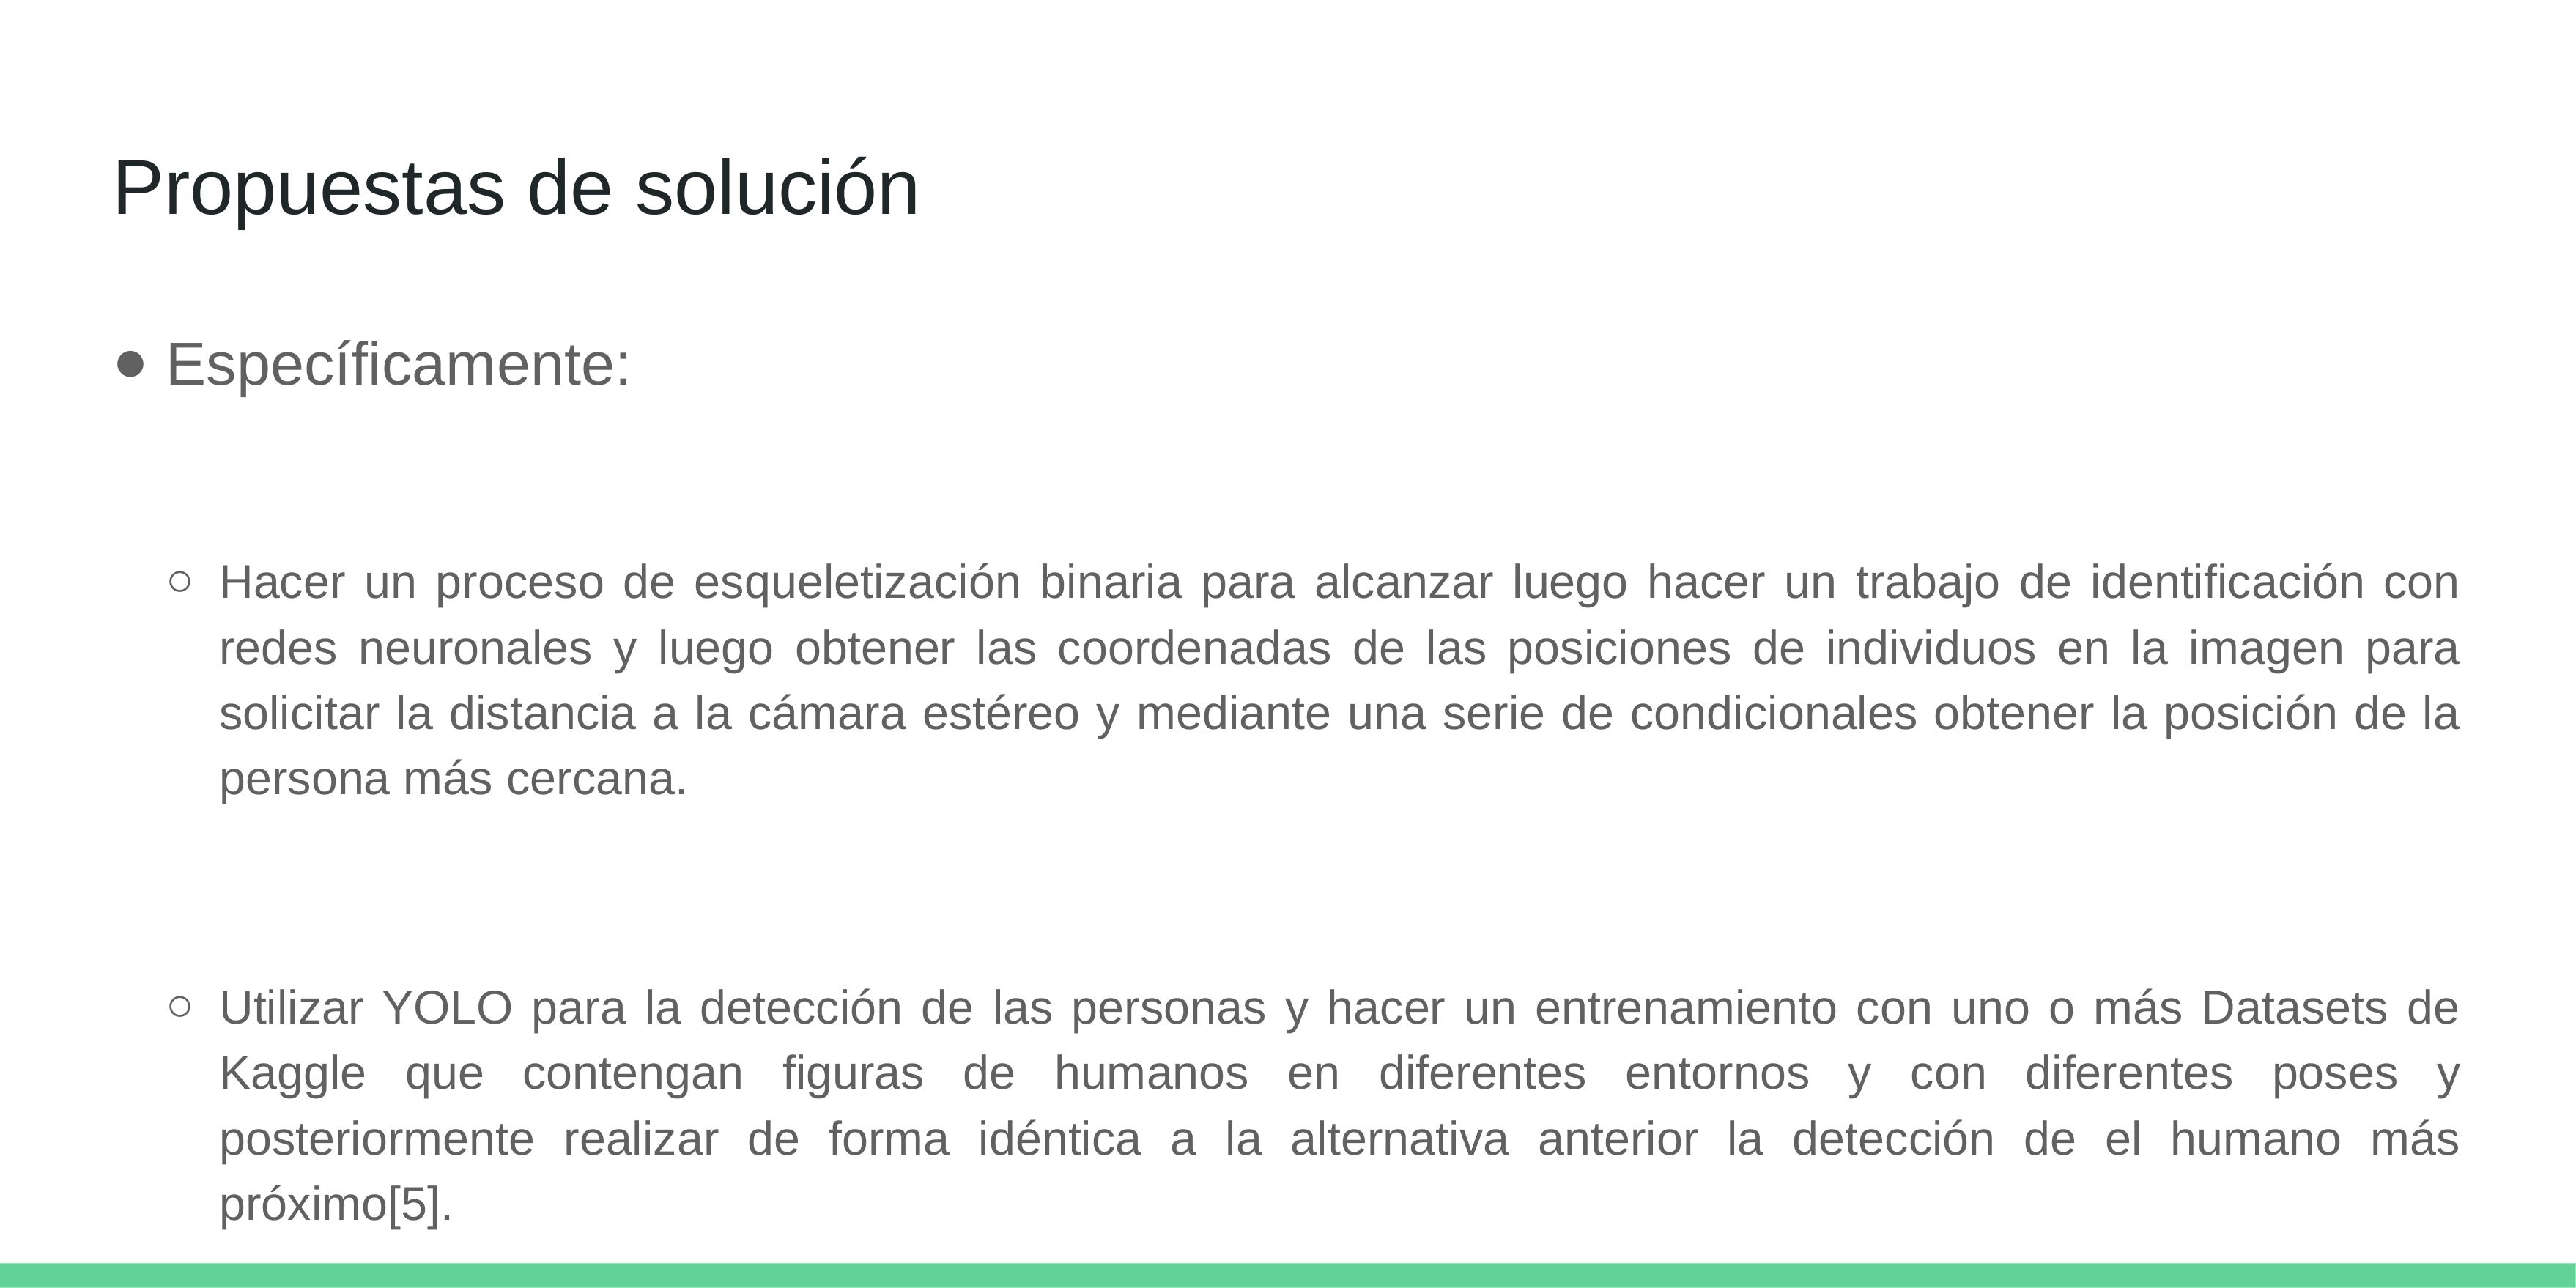

# Propuestas de solución
Específicamente:

Hacer un proceso de esqueletización binaria para alcanzar luego hacer un trabajo de identificación con redes neuronales y luego obtener las coordenadas de las posiciones de individuos en la imagen para solicitar la distancia a la cámara estéreo y mediante una serie de condicionales obtener la posición de la persona más cercana.

Utilizar YOLO para la detección de las personas y hacer un entrenamiento con uno o más Datasets de Kaggle que contengan figuras de humanos en diferentes entornos y con diferentes poses y posteriormente realizar de forma idéntica a la alternativa anterior la detección de el humano más próximo[5].